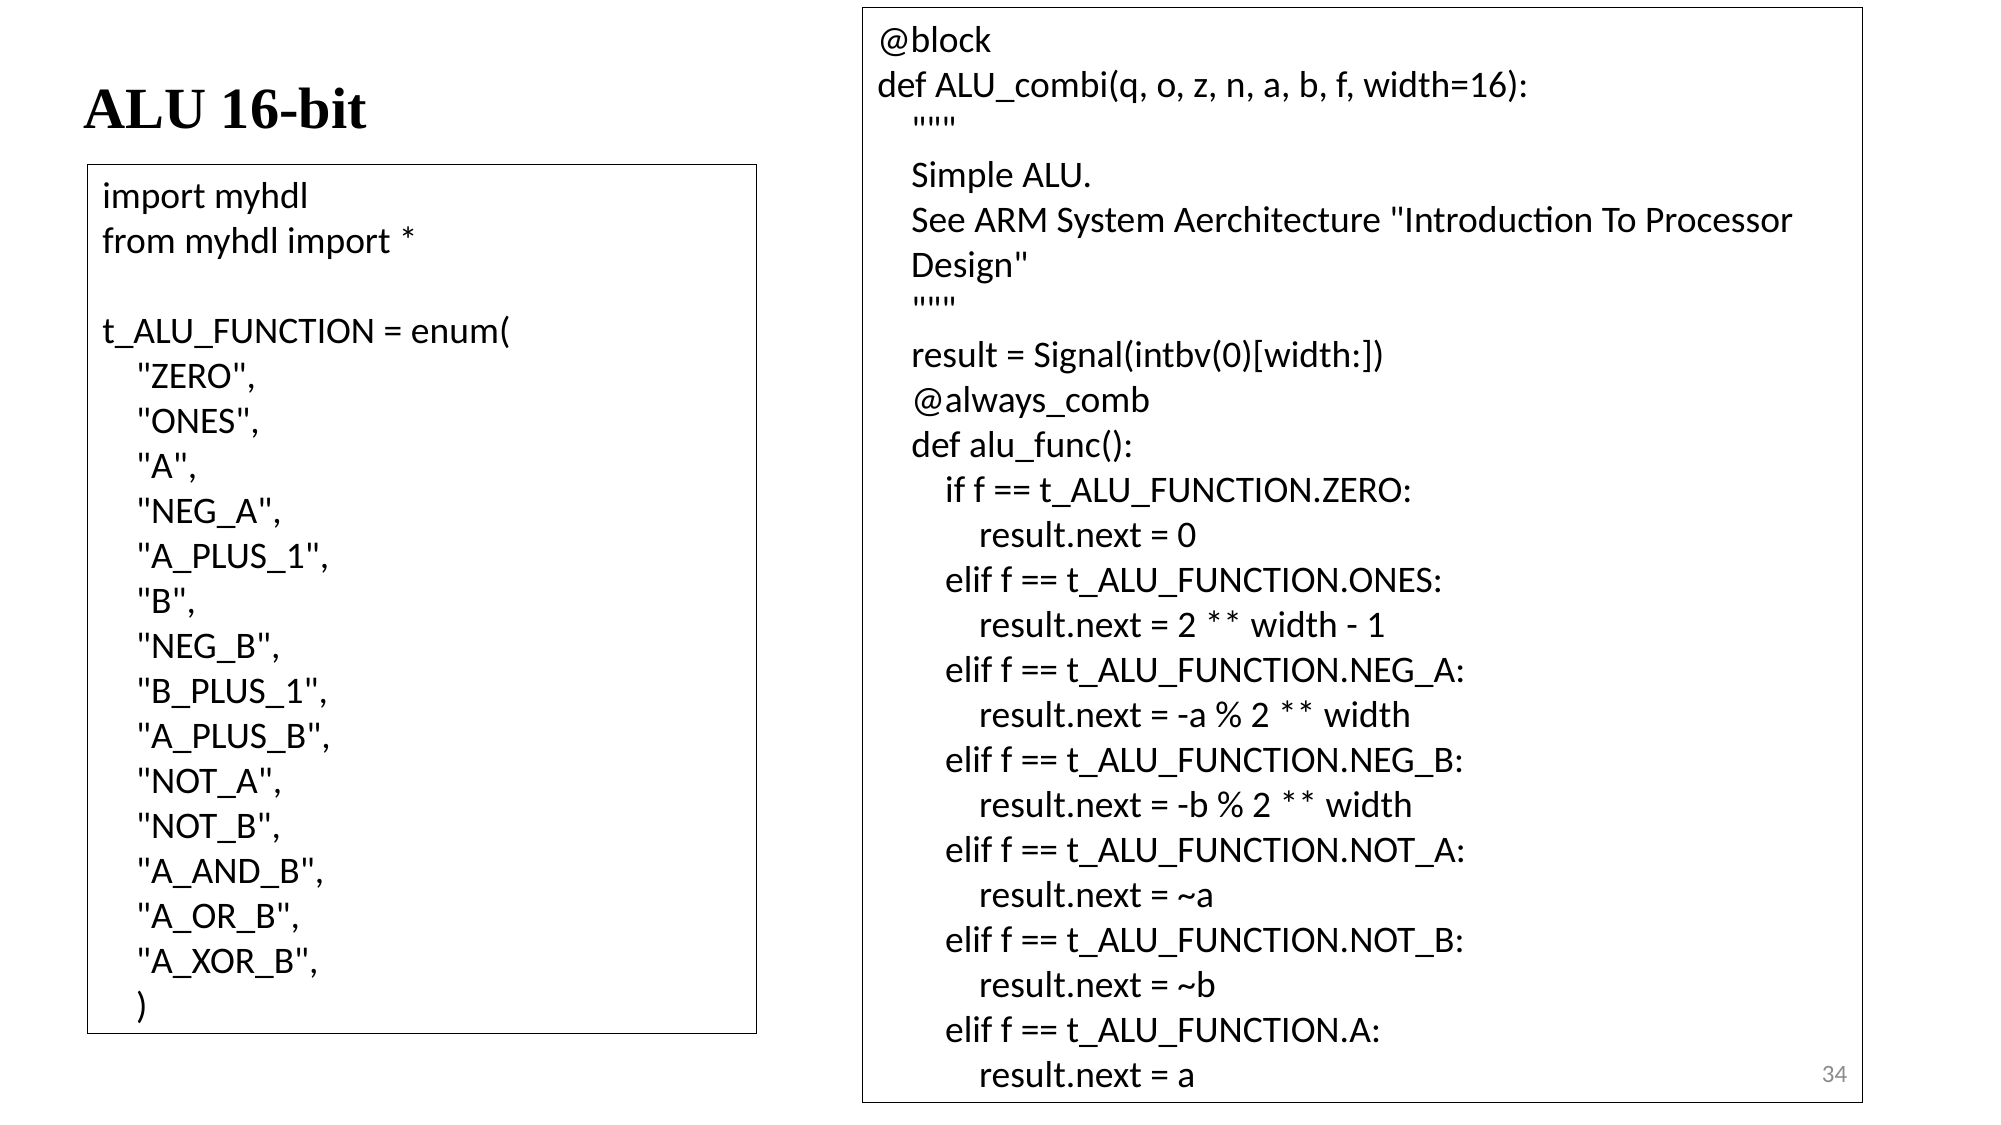

@block
def ALU_combi(q, o, z, n, a, b, f, width=16):
    """
    Simple ALU.
    See ARM System Aerchitecture "Introduction To Processor
    Design"
    """
    result = Signal(intbv(0)[width:])
    @always_comb
    def alu_func():
        if f == t_ALU_FUNCTION.ZERO:
            result.next = 0
        elif f == t_ALU_FUNCTION.ONES:
            result.next = 2 ** width - 1
        elif f == t_ALU_FUNCTION.NEG_A:
            result.next = -a % 2 ** width
        elif f == t_ALU_FUNCTION.NEG_B:
            result.next = -b % 2 ** width
        elif f == t_ALU_FUNCTION.NOT_A:
            result.next = ~a
        elif f == t_ALU_FUNCTION.NOT_B:
            result.next = ~b
        elif f == t_ALU_FUNCTION.A:
            result.next = a
ALU 16-bit
import myhdl
from myhdl import *

t_ALU_FUNCTION = enum(
    "ZERO",
    "ONES",
    "A",
    "NEG_A",
    "A_PLUS_1",
    "B",
    "NEG_B",
    "B_PLUS_1",
    "A_PLUS_B",
    "NOT_A",
    "NOT_B",
    "A_AND_B",
    "A_OR_B",
    "A_XOR_B",
    )
34